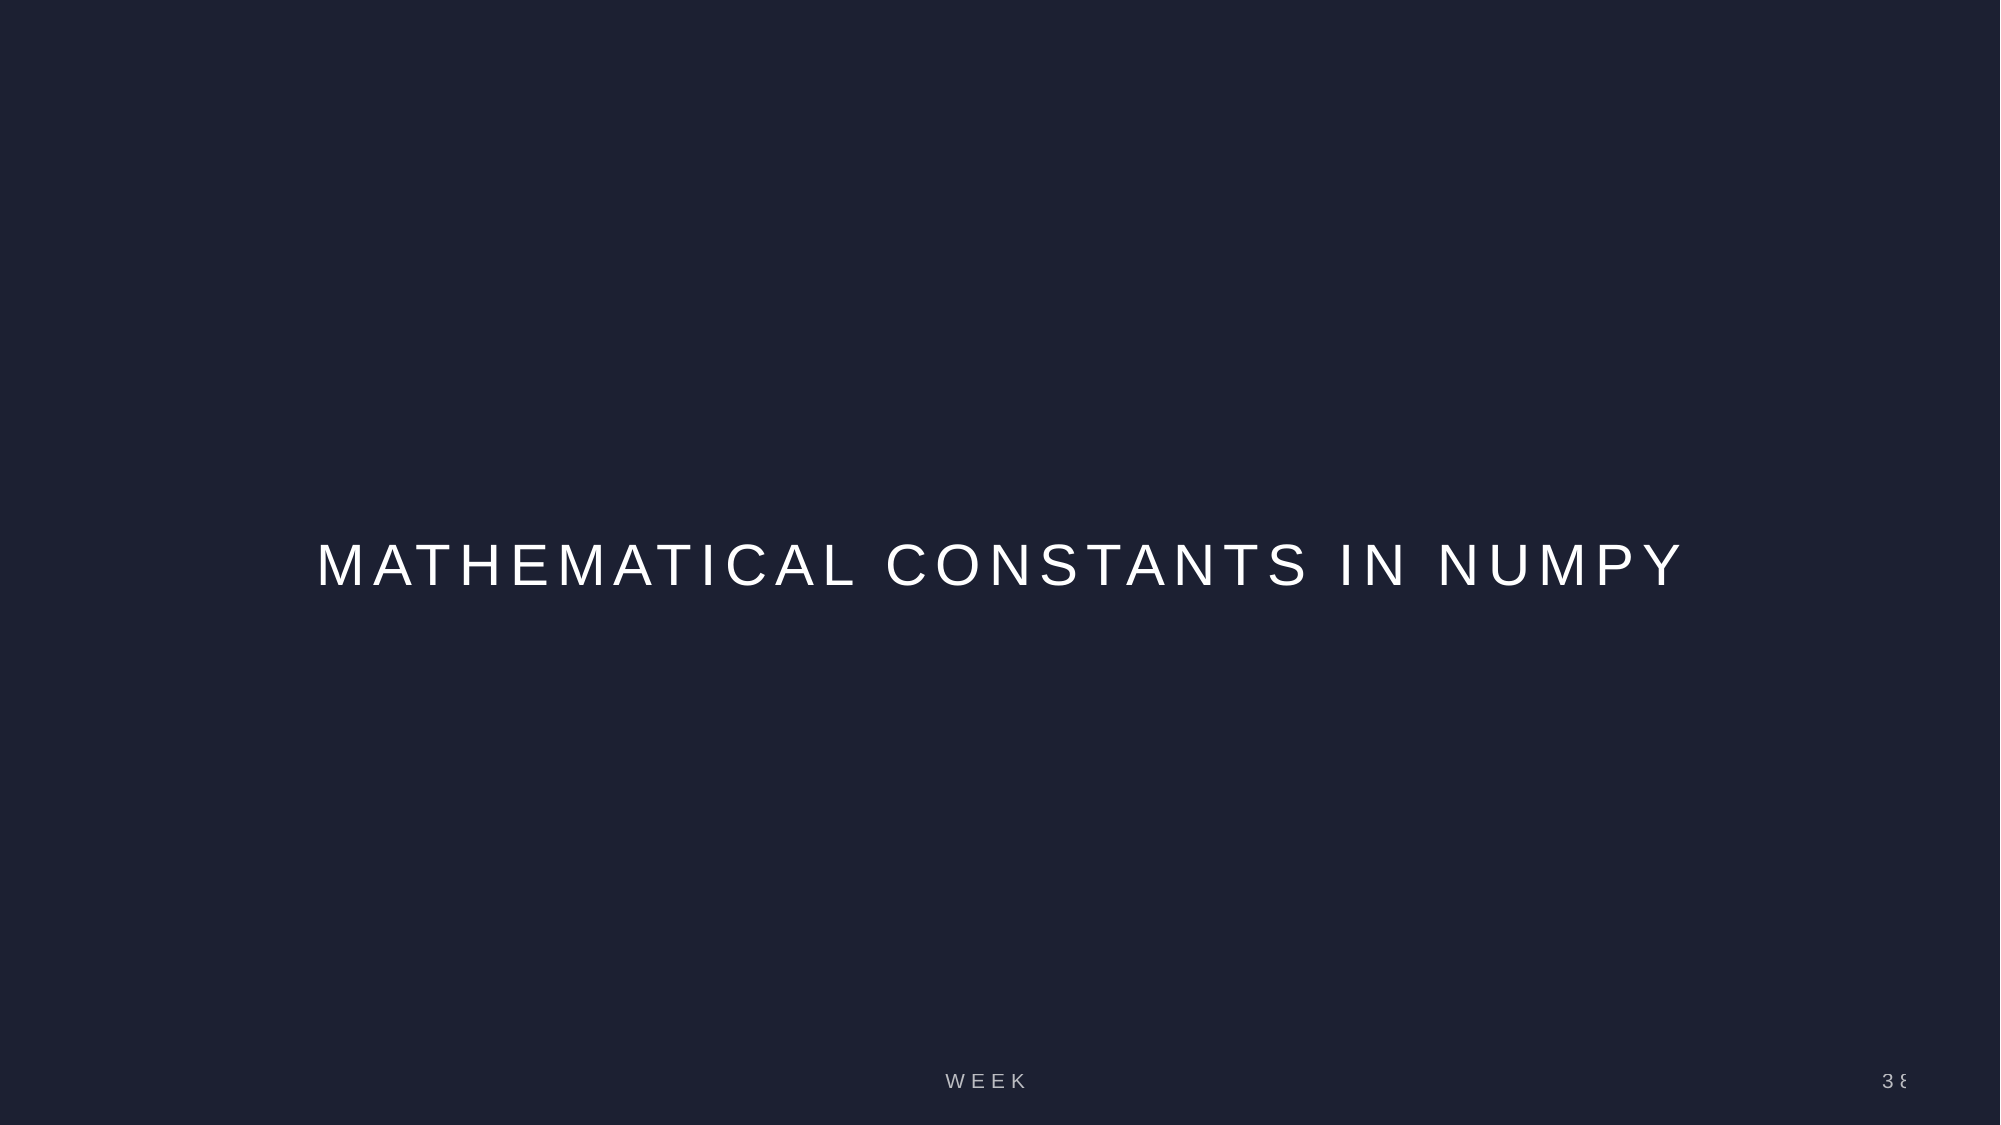

# Mathematical constants in numpy
Week 1
38